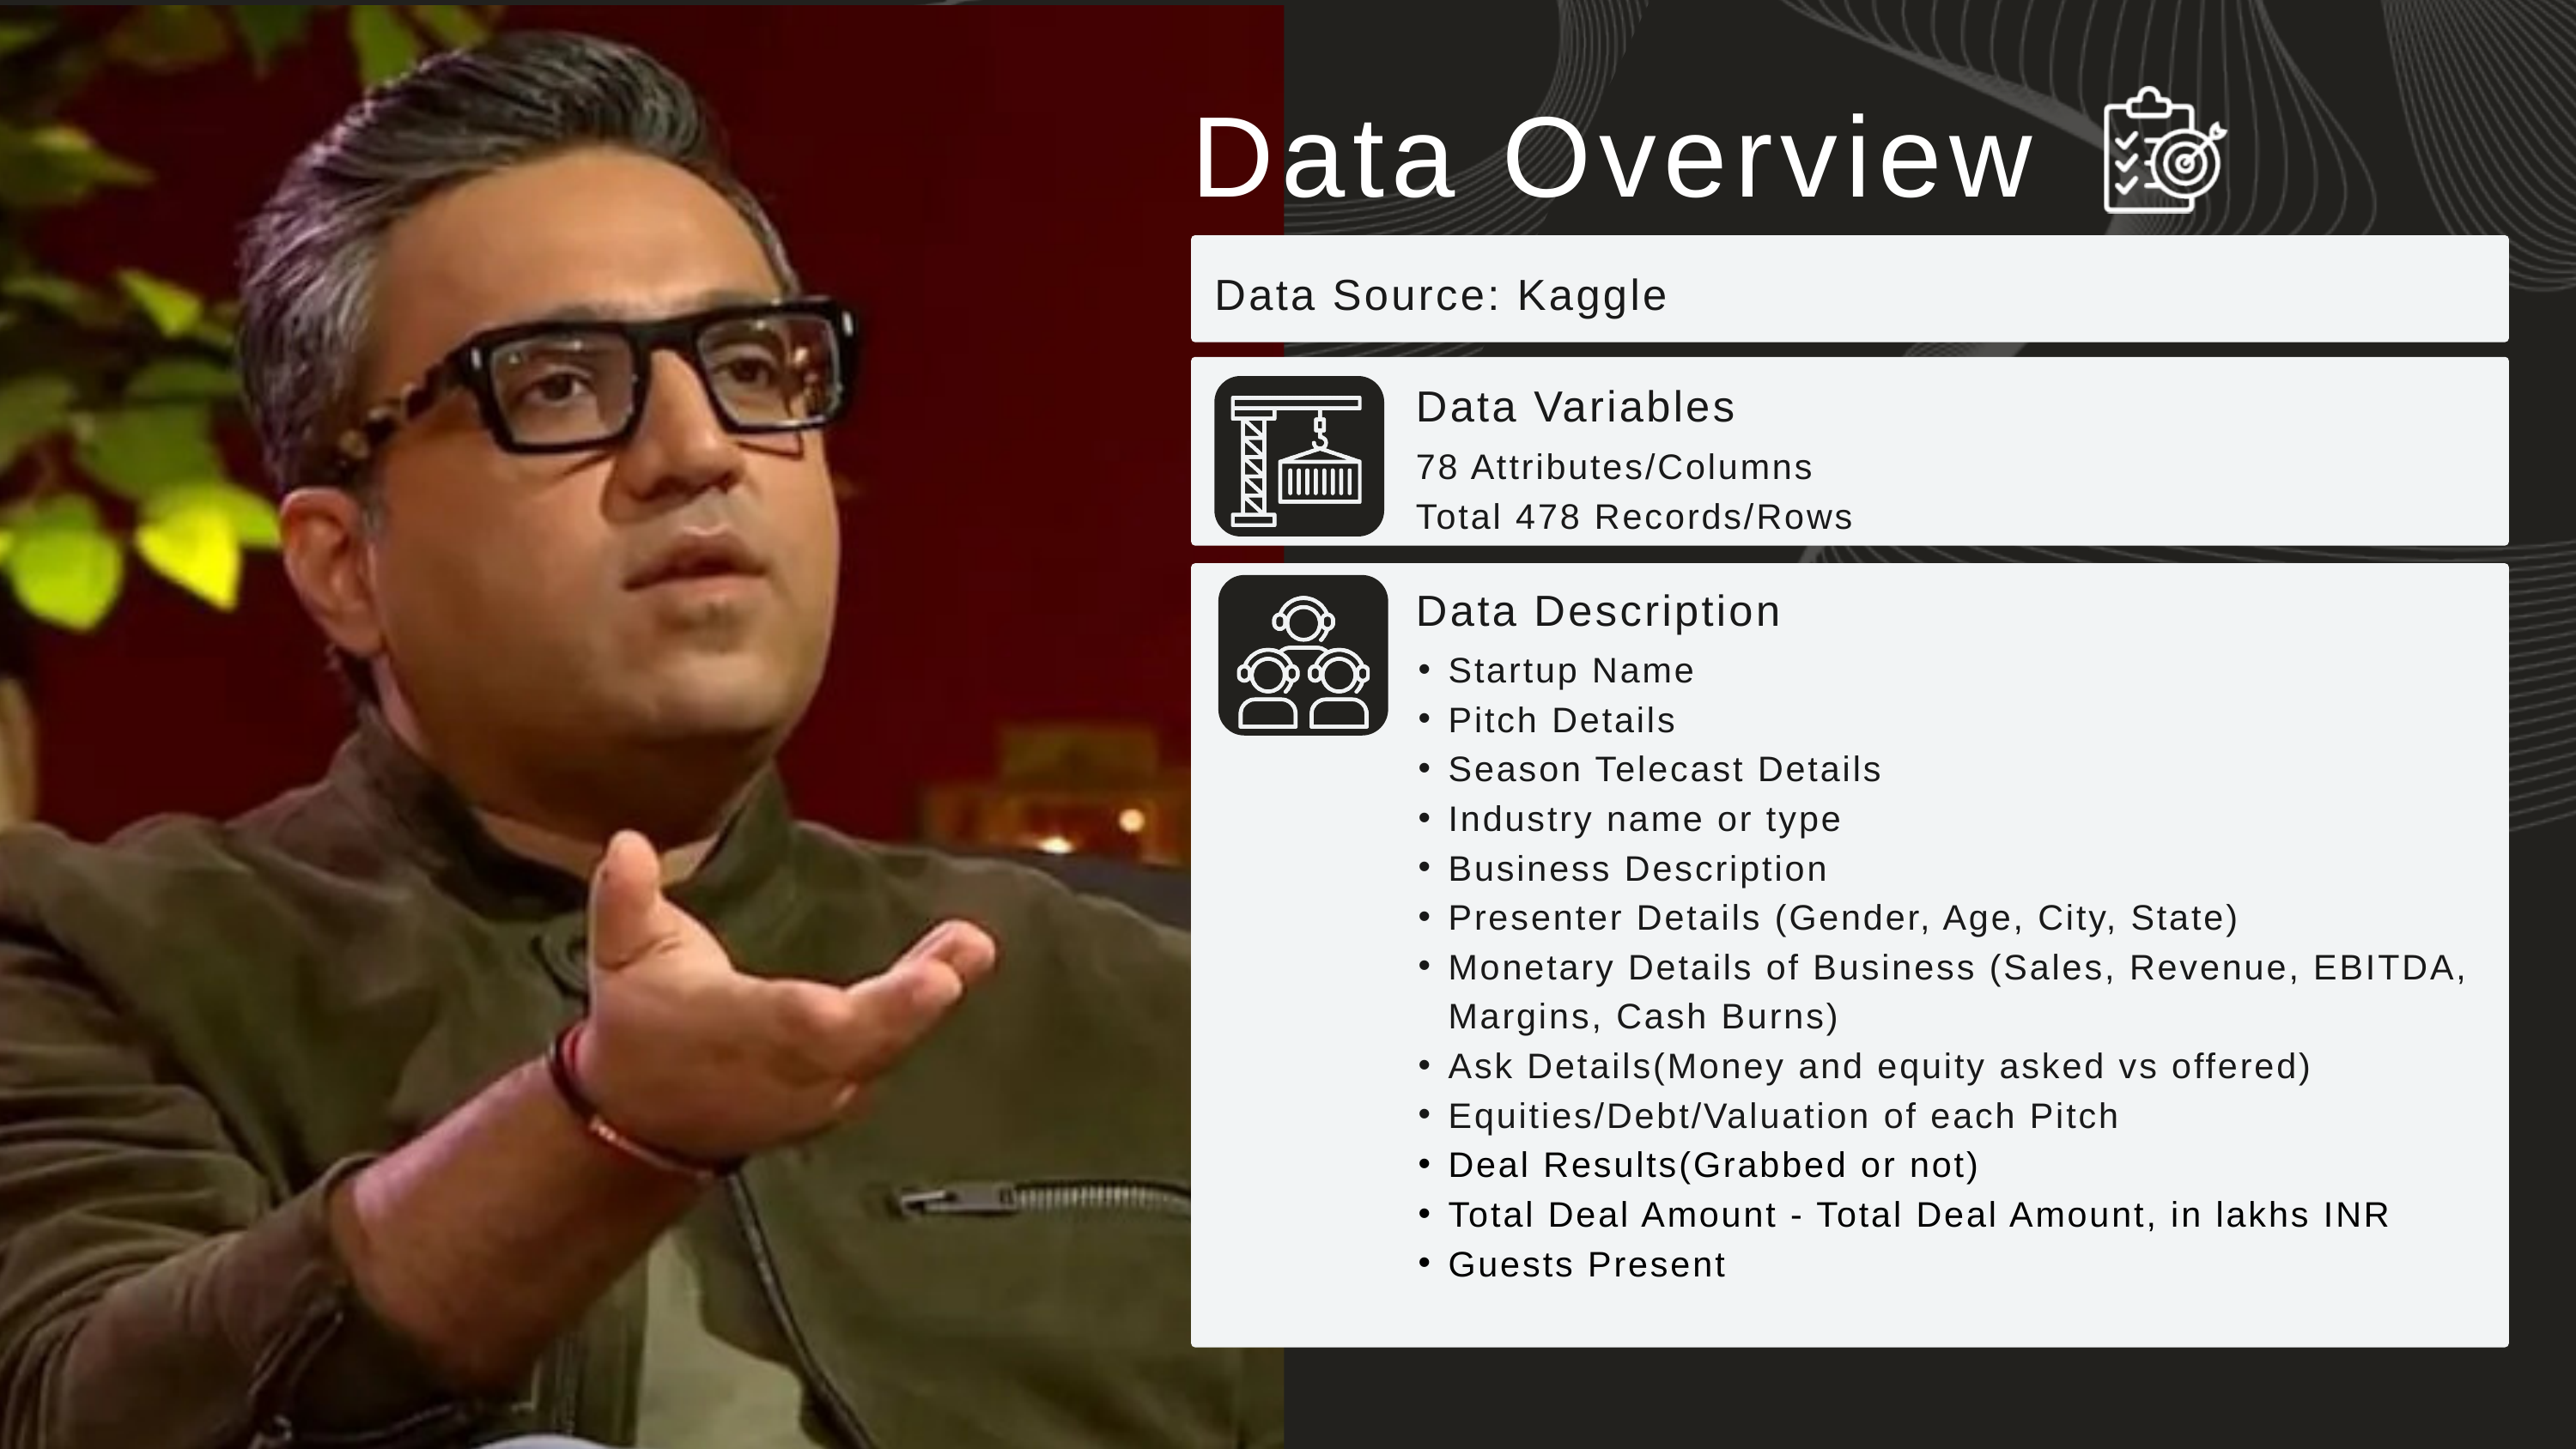

Data Overview

Data Source: Kaggle

Data Variables

78 Attributes/Columns
Total 478 Records/Rows

Data Description

Startup Name
Pitch Details
Season Telecast Details
Industry name or type
Business Description
Presenter Details (Gender, Age, City, State)
Monetary Details of Business (Sales, Revenue, EBITDA, Margins, Cash Burns)
Ask Details(Money and equity asked vs offered)
Equities/Debt/Valuation of each Pitch
Deal Results(Grabbed or not)
Total Deal Amount - Total Deal Amount, in lakhs INR
Guests Present